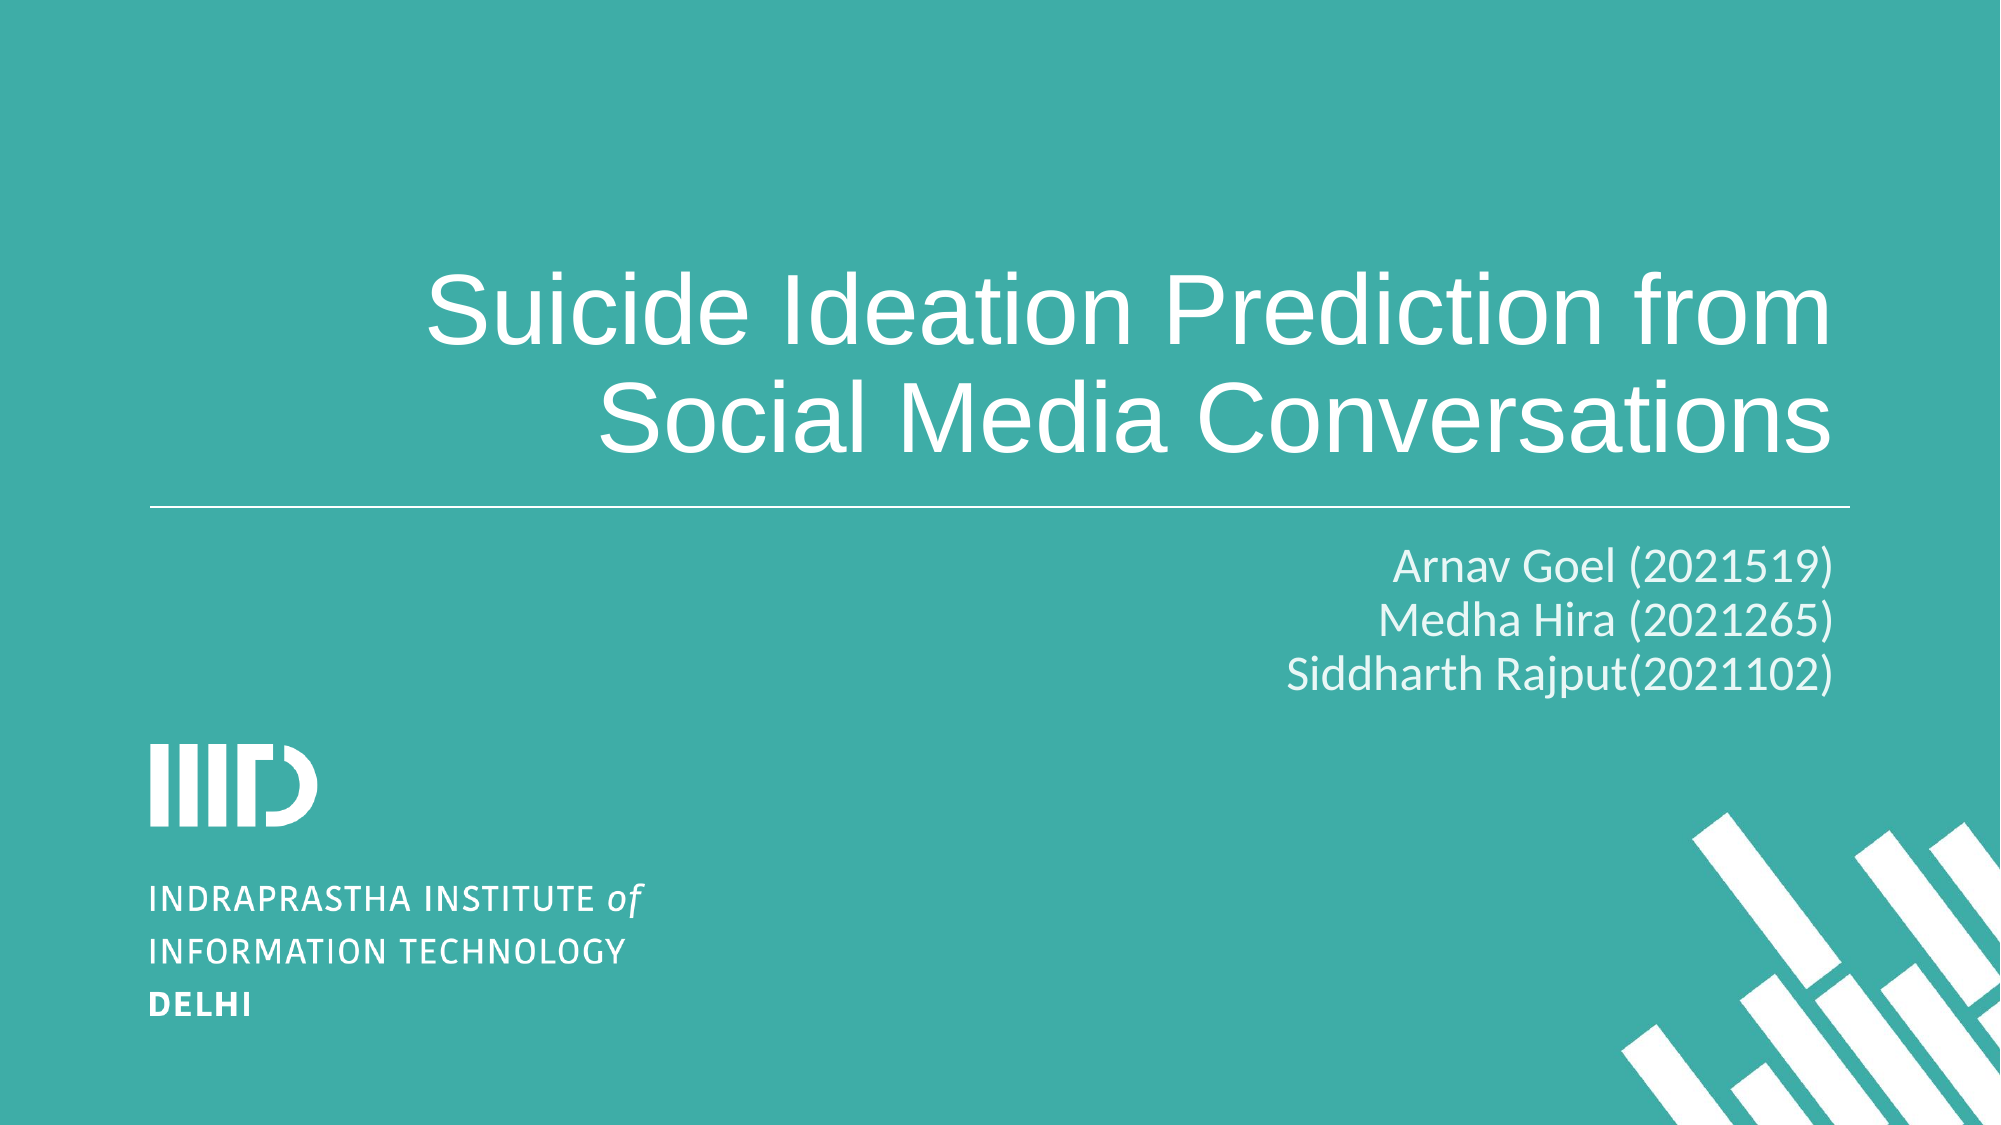

# Suicide Ideation Prediction from Social Media Conversations
Arnav Goel (2021519)
Medha Hira (2021265)
Siddharth Rajput(2021102)